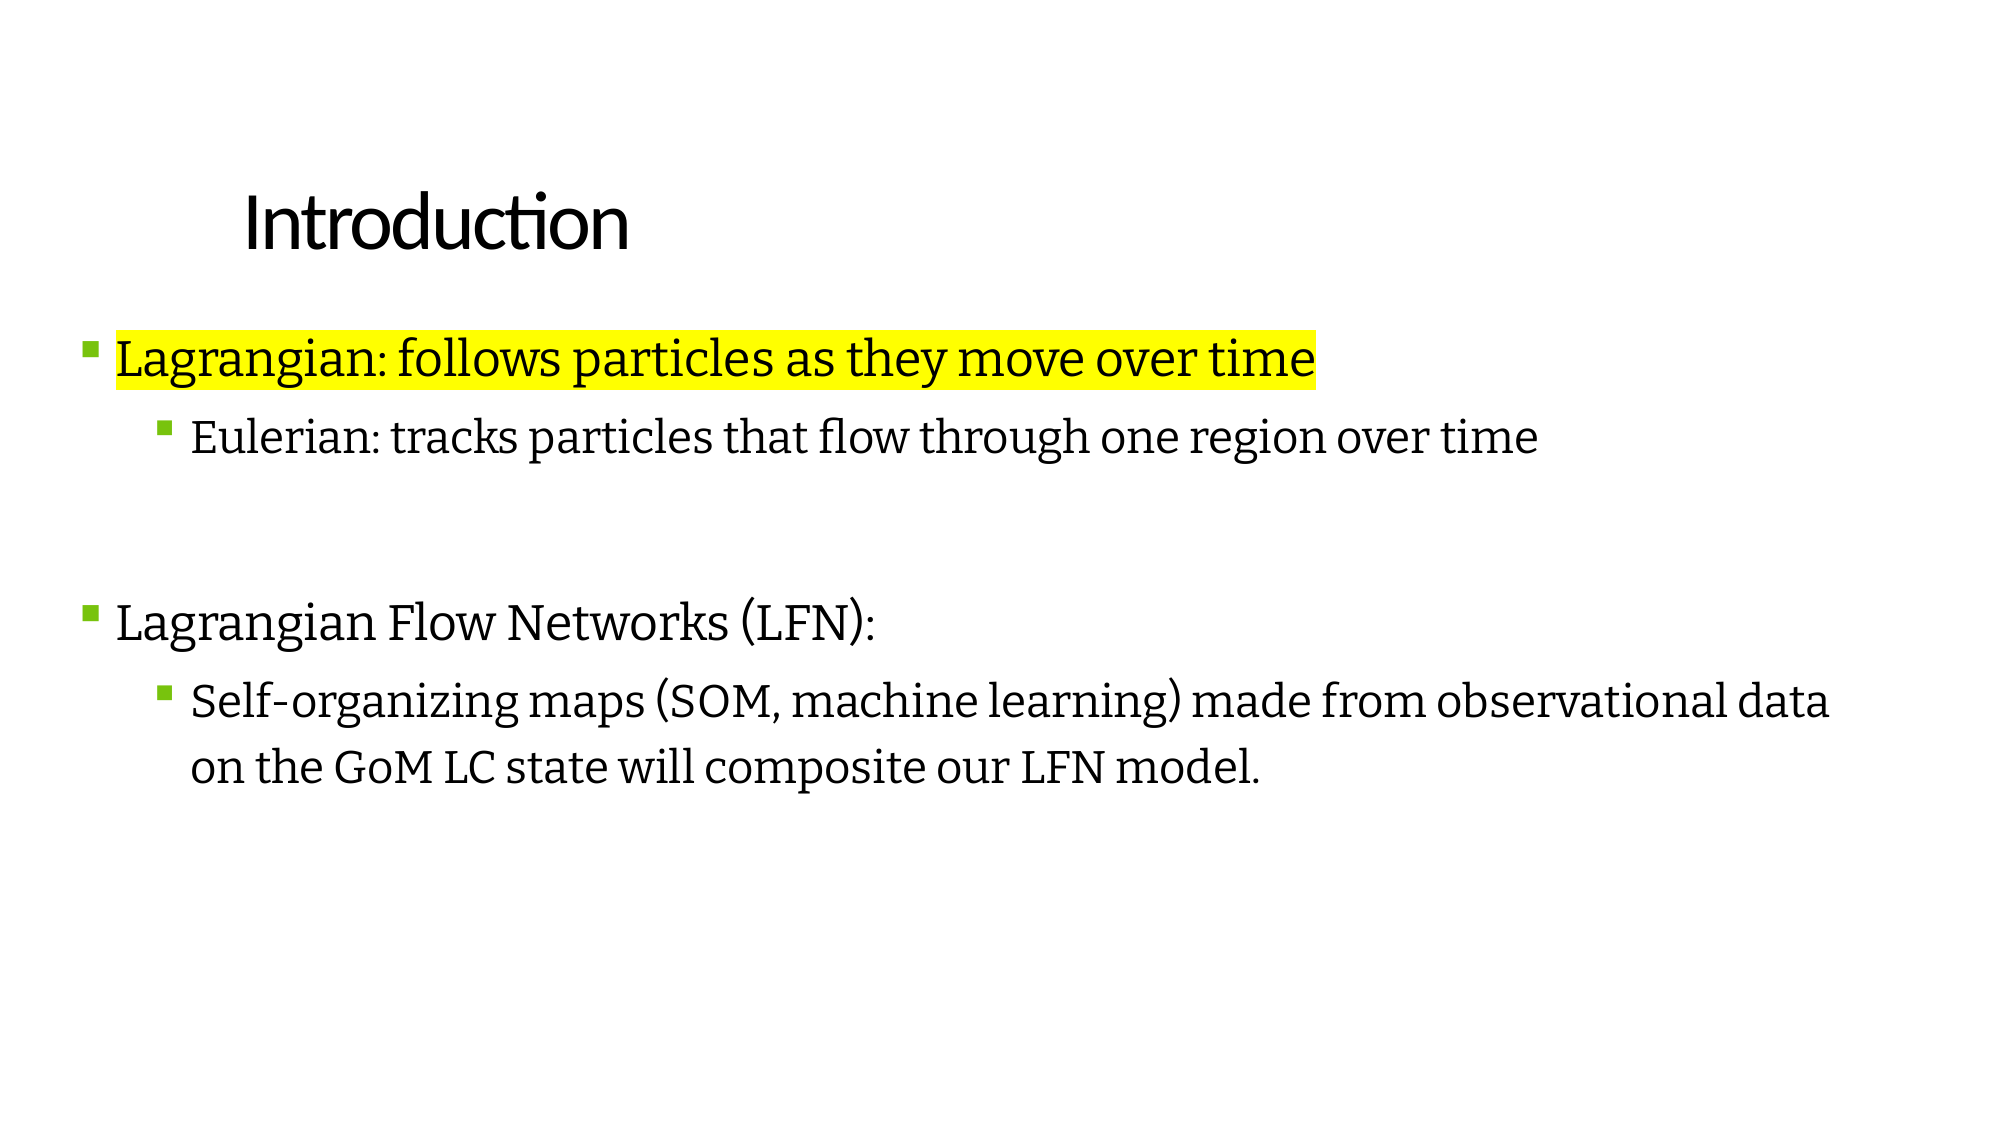

# Introduction
Lagrangian: follows particles as they move over time
Eulerian: tracks particles that flow through one region over time

Lagrangian Flow Networks (LFN):
Self-organizing maps (SOM, machine learning) made from observational data on the GoM LC state will composite our LFN model.